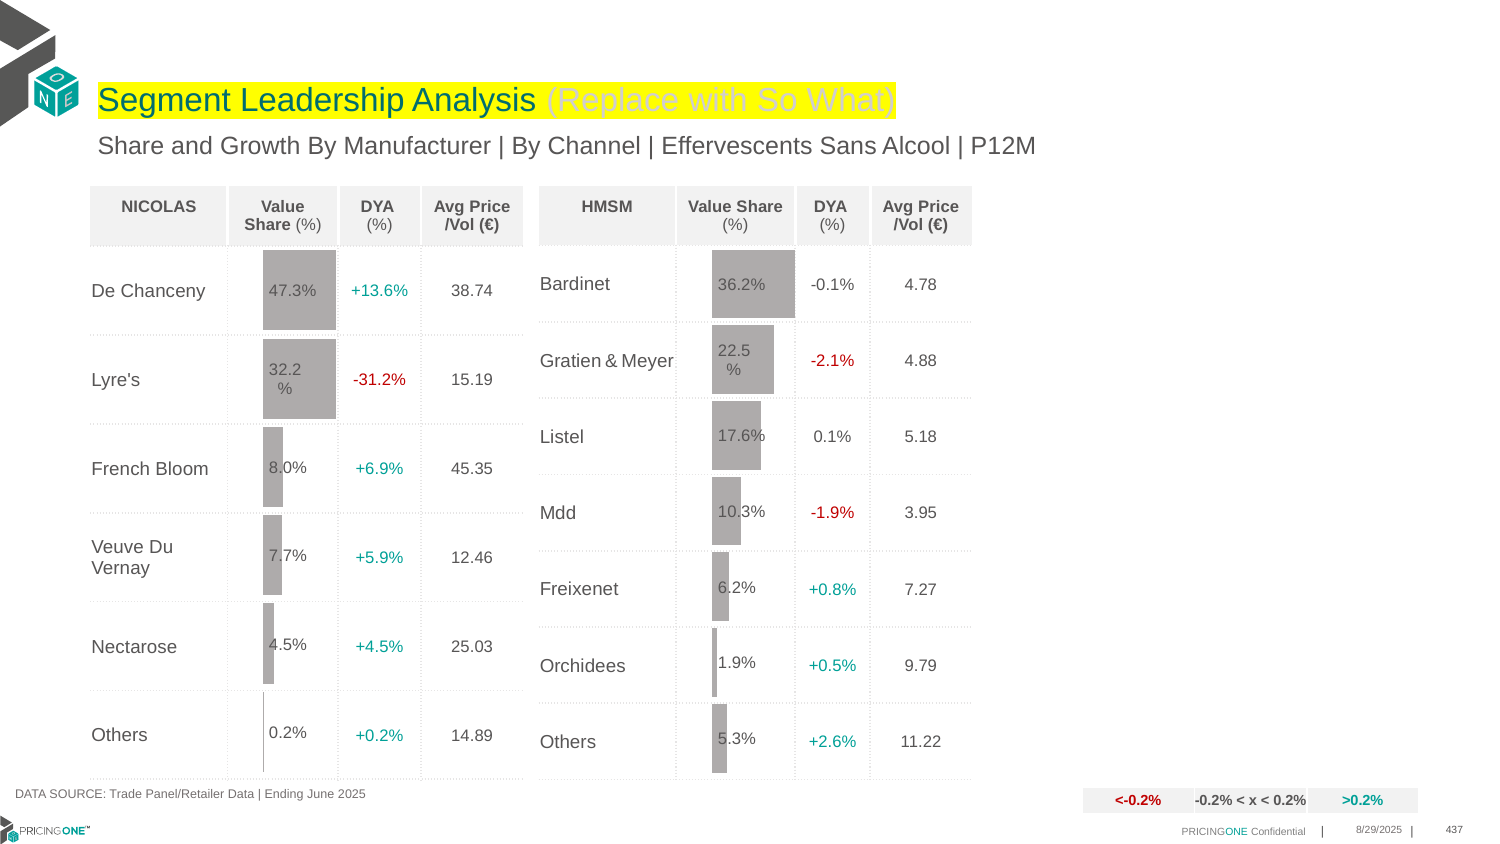

# Segment Leadership Analysis (Replace with So What)
Share and Growth By Manufacturer | By Channel | Effervescents Sans Alcool | P12M
| NICOLAS | Value Share (%) | DYA (%) | Avg Price /Vol (€) |
| --- | --- | --- | --- |
| De Chanceny |  | +13.6% | 38.74 |
| Lyre's |  | -31.2% | 15.19 |
| French Bloom |  | +6.9% | 45.35 |
| Veuve Du Vernay |  | +5.9% | 12.46 |
| Nectarose |  | +4.5% | 25.03 |
| Others |  | +0.2% | 14.89 |
| HMSM | Value Share (%) | DYA (%) | Avg Price /Vol (€) |
| --- | --- | --- | --- |
| Bardinet |  | -0.1% | 4.78 |
| Gratien & Meyer |  | -2.1% | 4.88 |
| Listel |  | 0.1% | 5.18 |
| Mdd |  | -1.9% | 3.95 |
| Freixenet |  | +0.8% | 7.27 |
| Orchidees |  | +0.5% | 9.79 |
| Others |  | +2.6% | 11.22 |

### Chart

| Category | Effervescents Sans Alcool | HMSM |
|---|---|
| None | 0.36237324441411506 |

### Chart

| Category | Effervescents Sans Alcool | NICOLAS |
|---|---|
| None | 0.4731270943473702 |
DATA SOURCE: Trade Panel/Retailer Data | Ending June 2025
| <-0.2% | -0.2% < x < 0.2% | >0.2% |
| --- | --- | --- |

8/29/2025
437